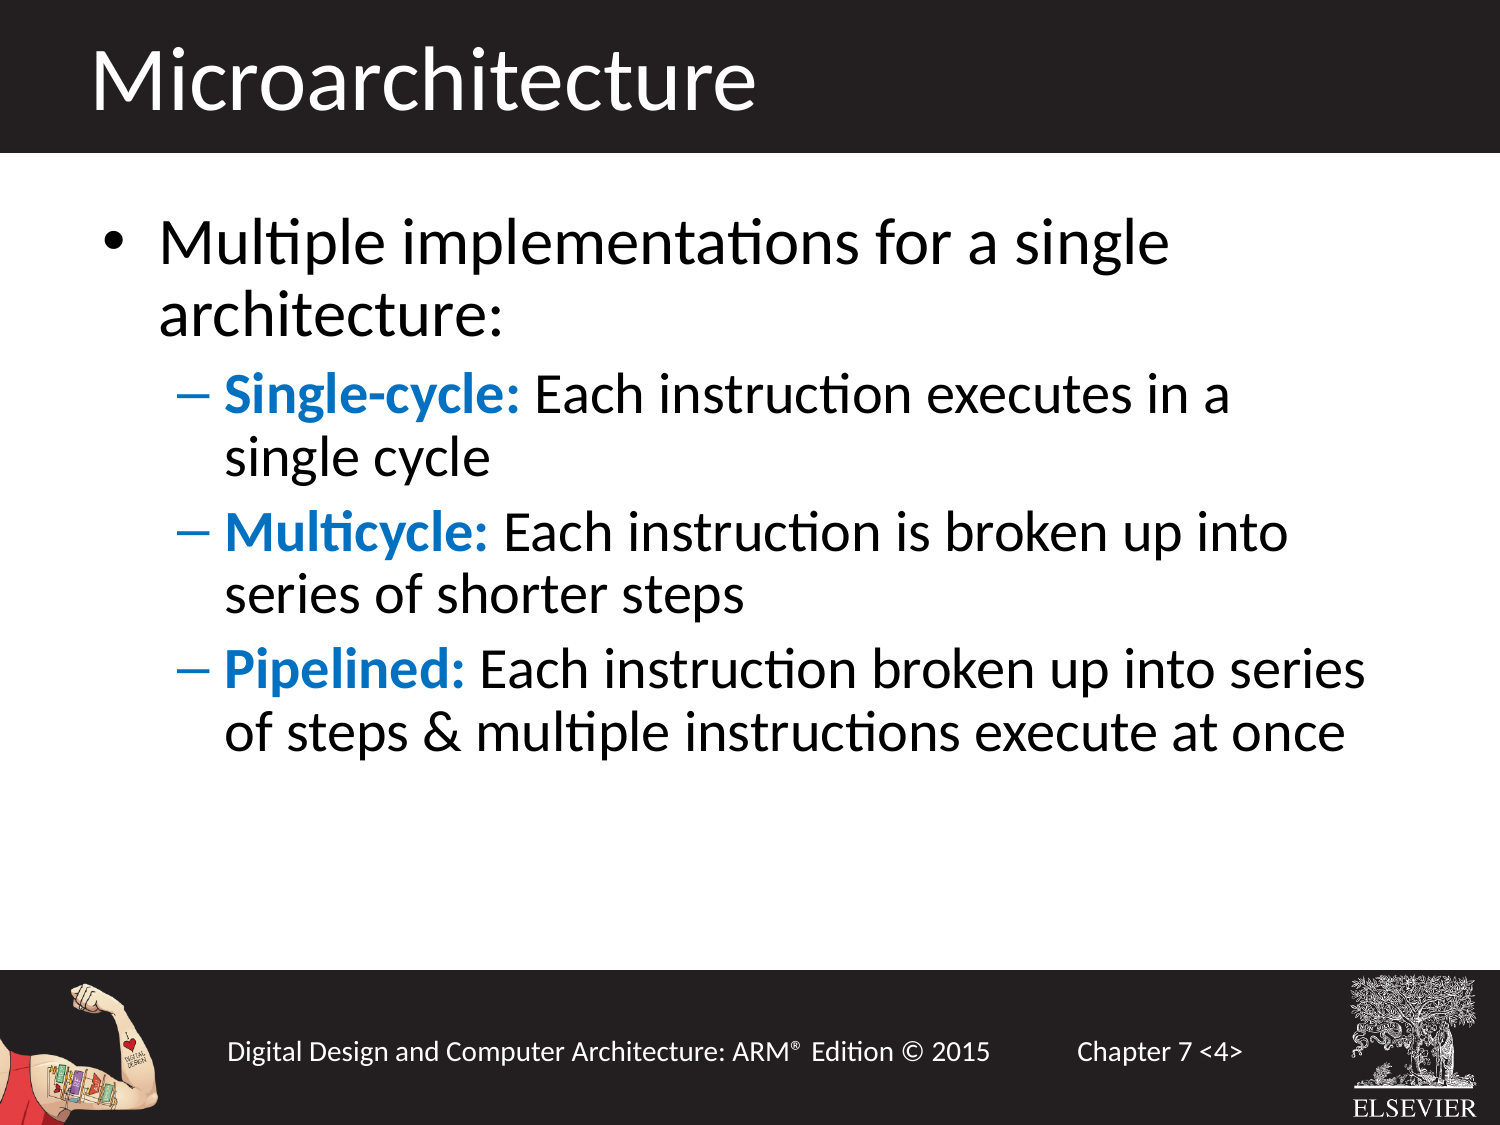

Microarchitecture
Multiple implementations for a single architecture:
Single-cycle: Each instruction executes in a single cycle
Multicycle: Each instruction is broken up into series of shorter steps
Pipelined: Each instruction broken up into series of steps & multiple instructions execute at once